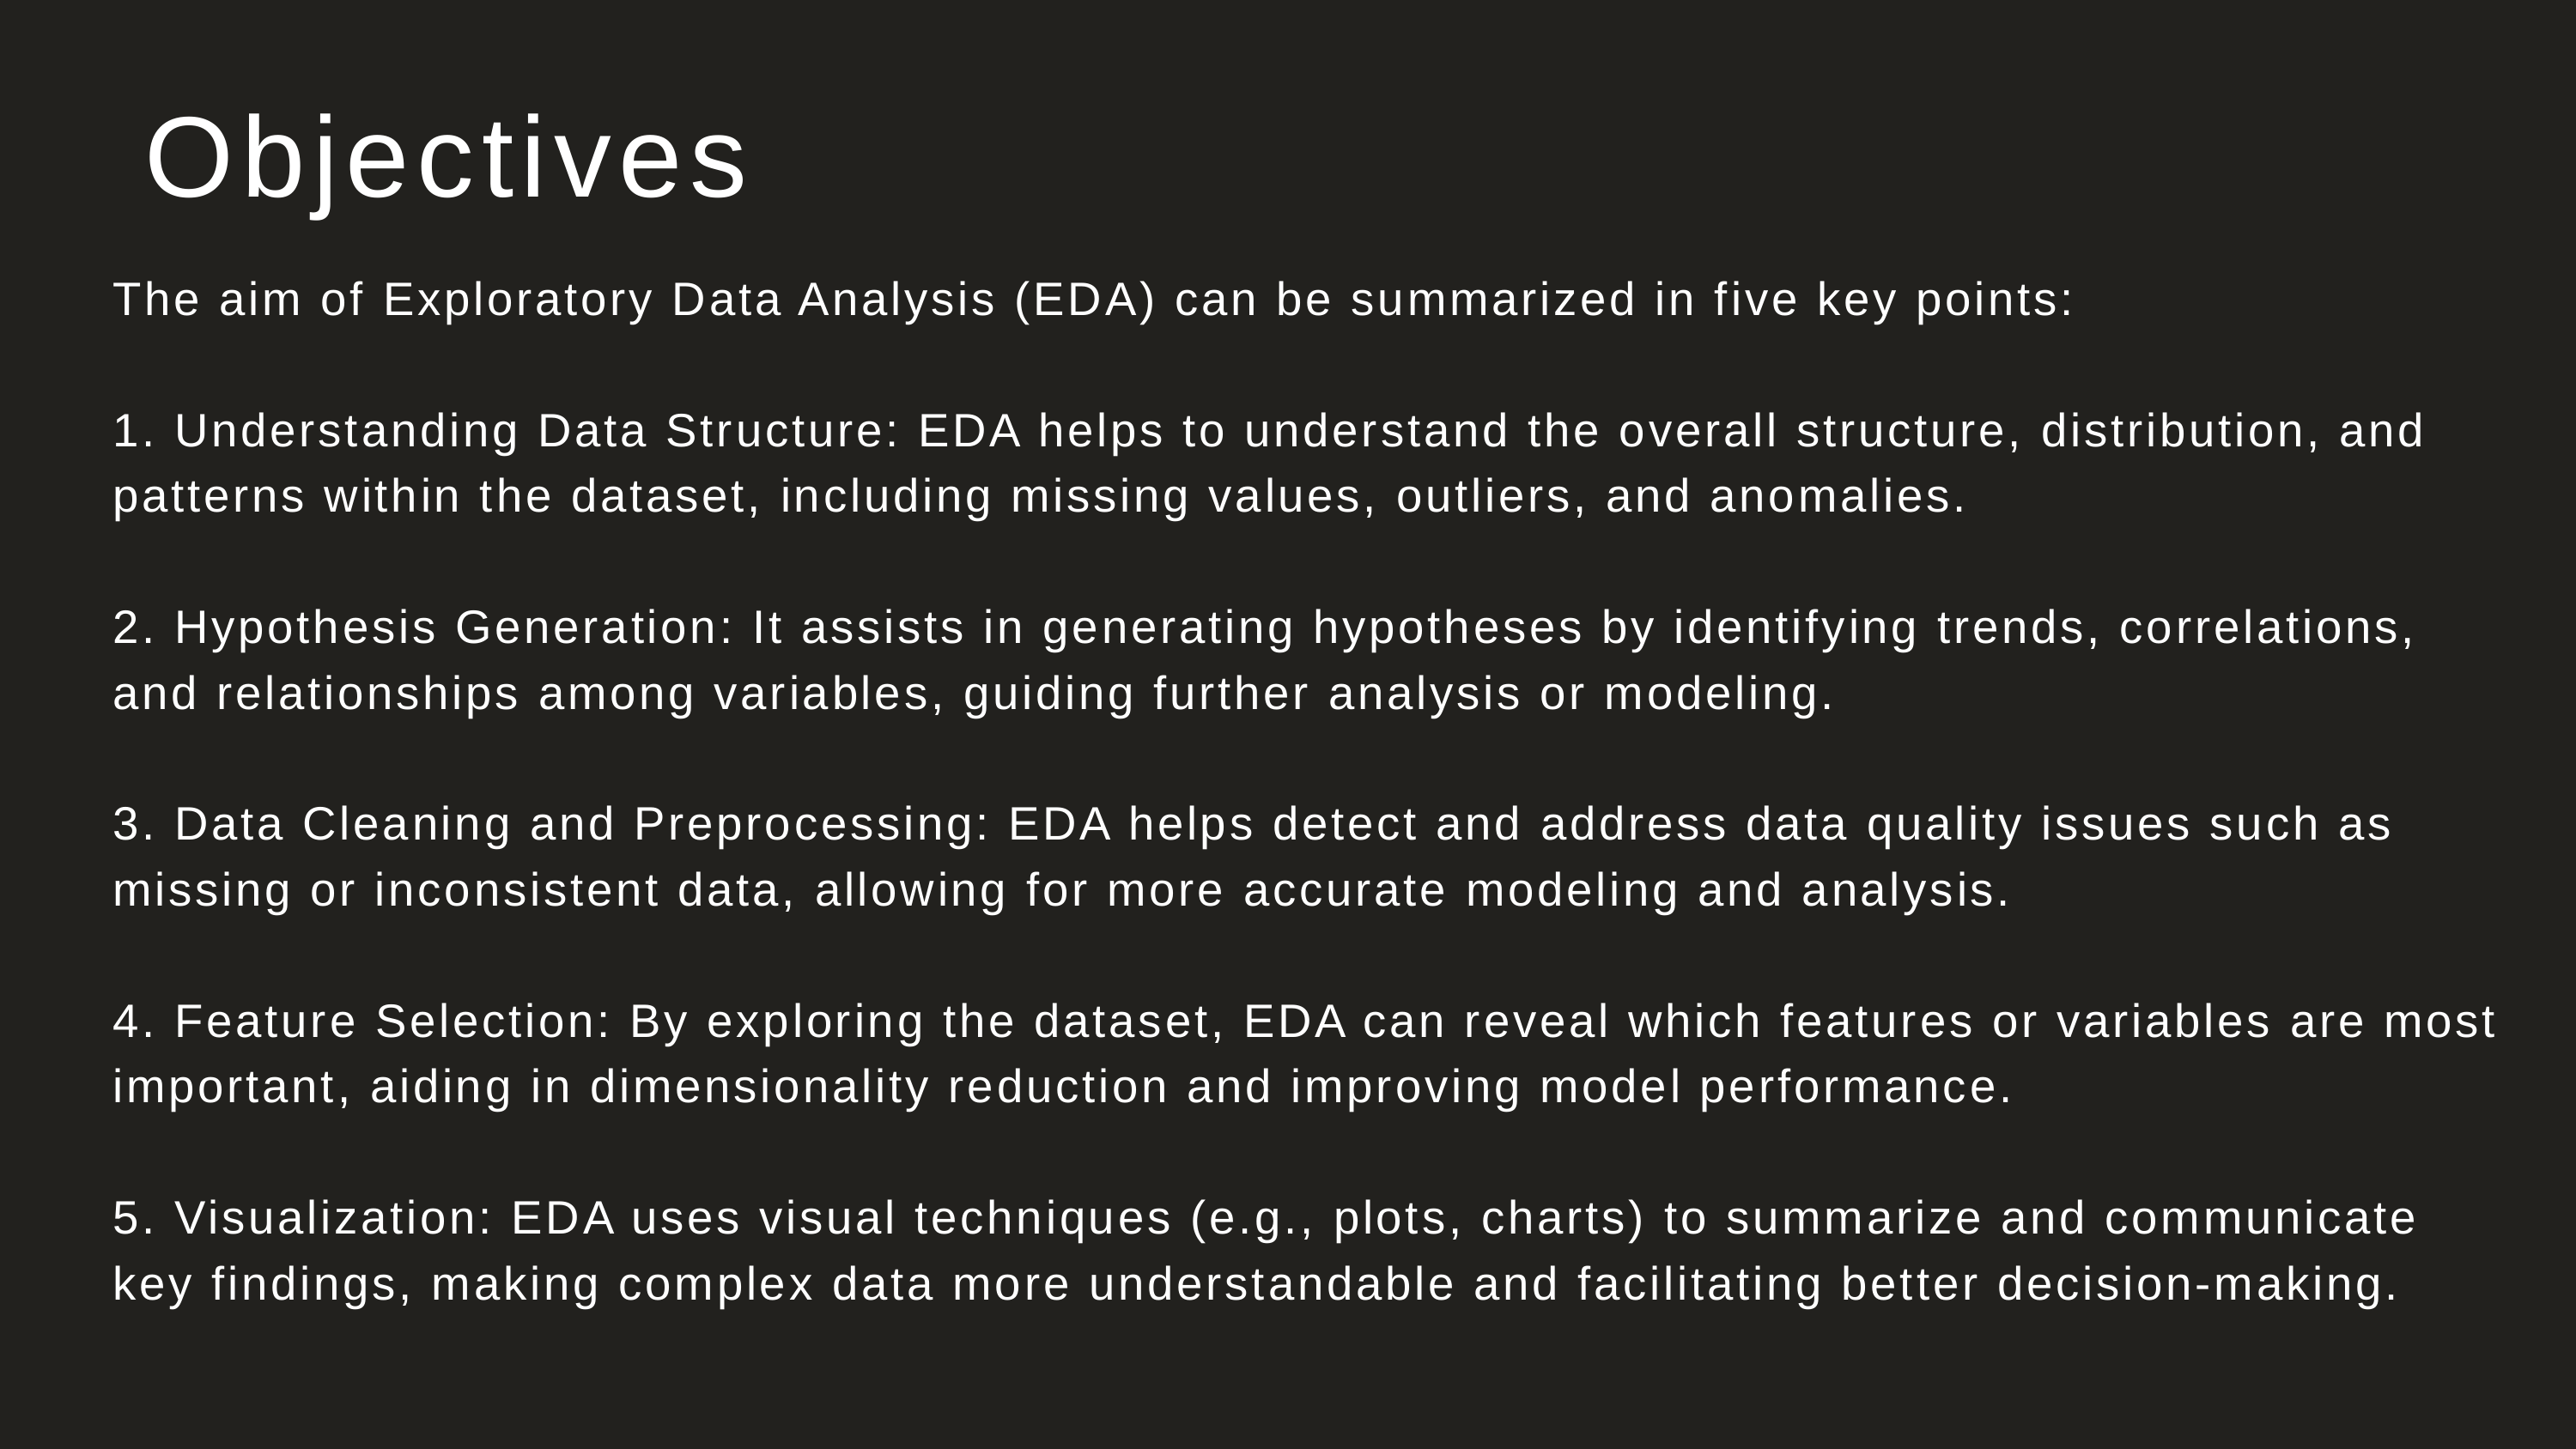

Objectives
The aim of Exploratory Data Analysis (EDA) can be summarized in five key points:

1. Understanding Data Structure: EDA helps to understand the overall structure, distribution, and patterns within the dataset, including missing values, outliers, and anomalies.

2. Hypothesis Generation: It assists in generating hypotheses by identifying trends, correlations, and relationships among variables, guiding further analysis or modeling.

3. Data Cleaning and Preprocessing: EDA helps detect and address data quality issues such as missing or inconsistent data, allowing for more accurate modeling and analysis.

4. Feature Selection: By exploring the dataset, EDA can reveal which features or variables are most important, aiding in dimensionality reduction and improving model performance.

5. Visualization: EDA uses visual techniques (e.g., plots, charts) to summarize and communicate key findings, making complex data more understandable and facilitating better decision-making.